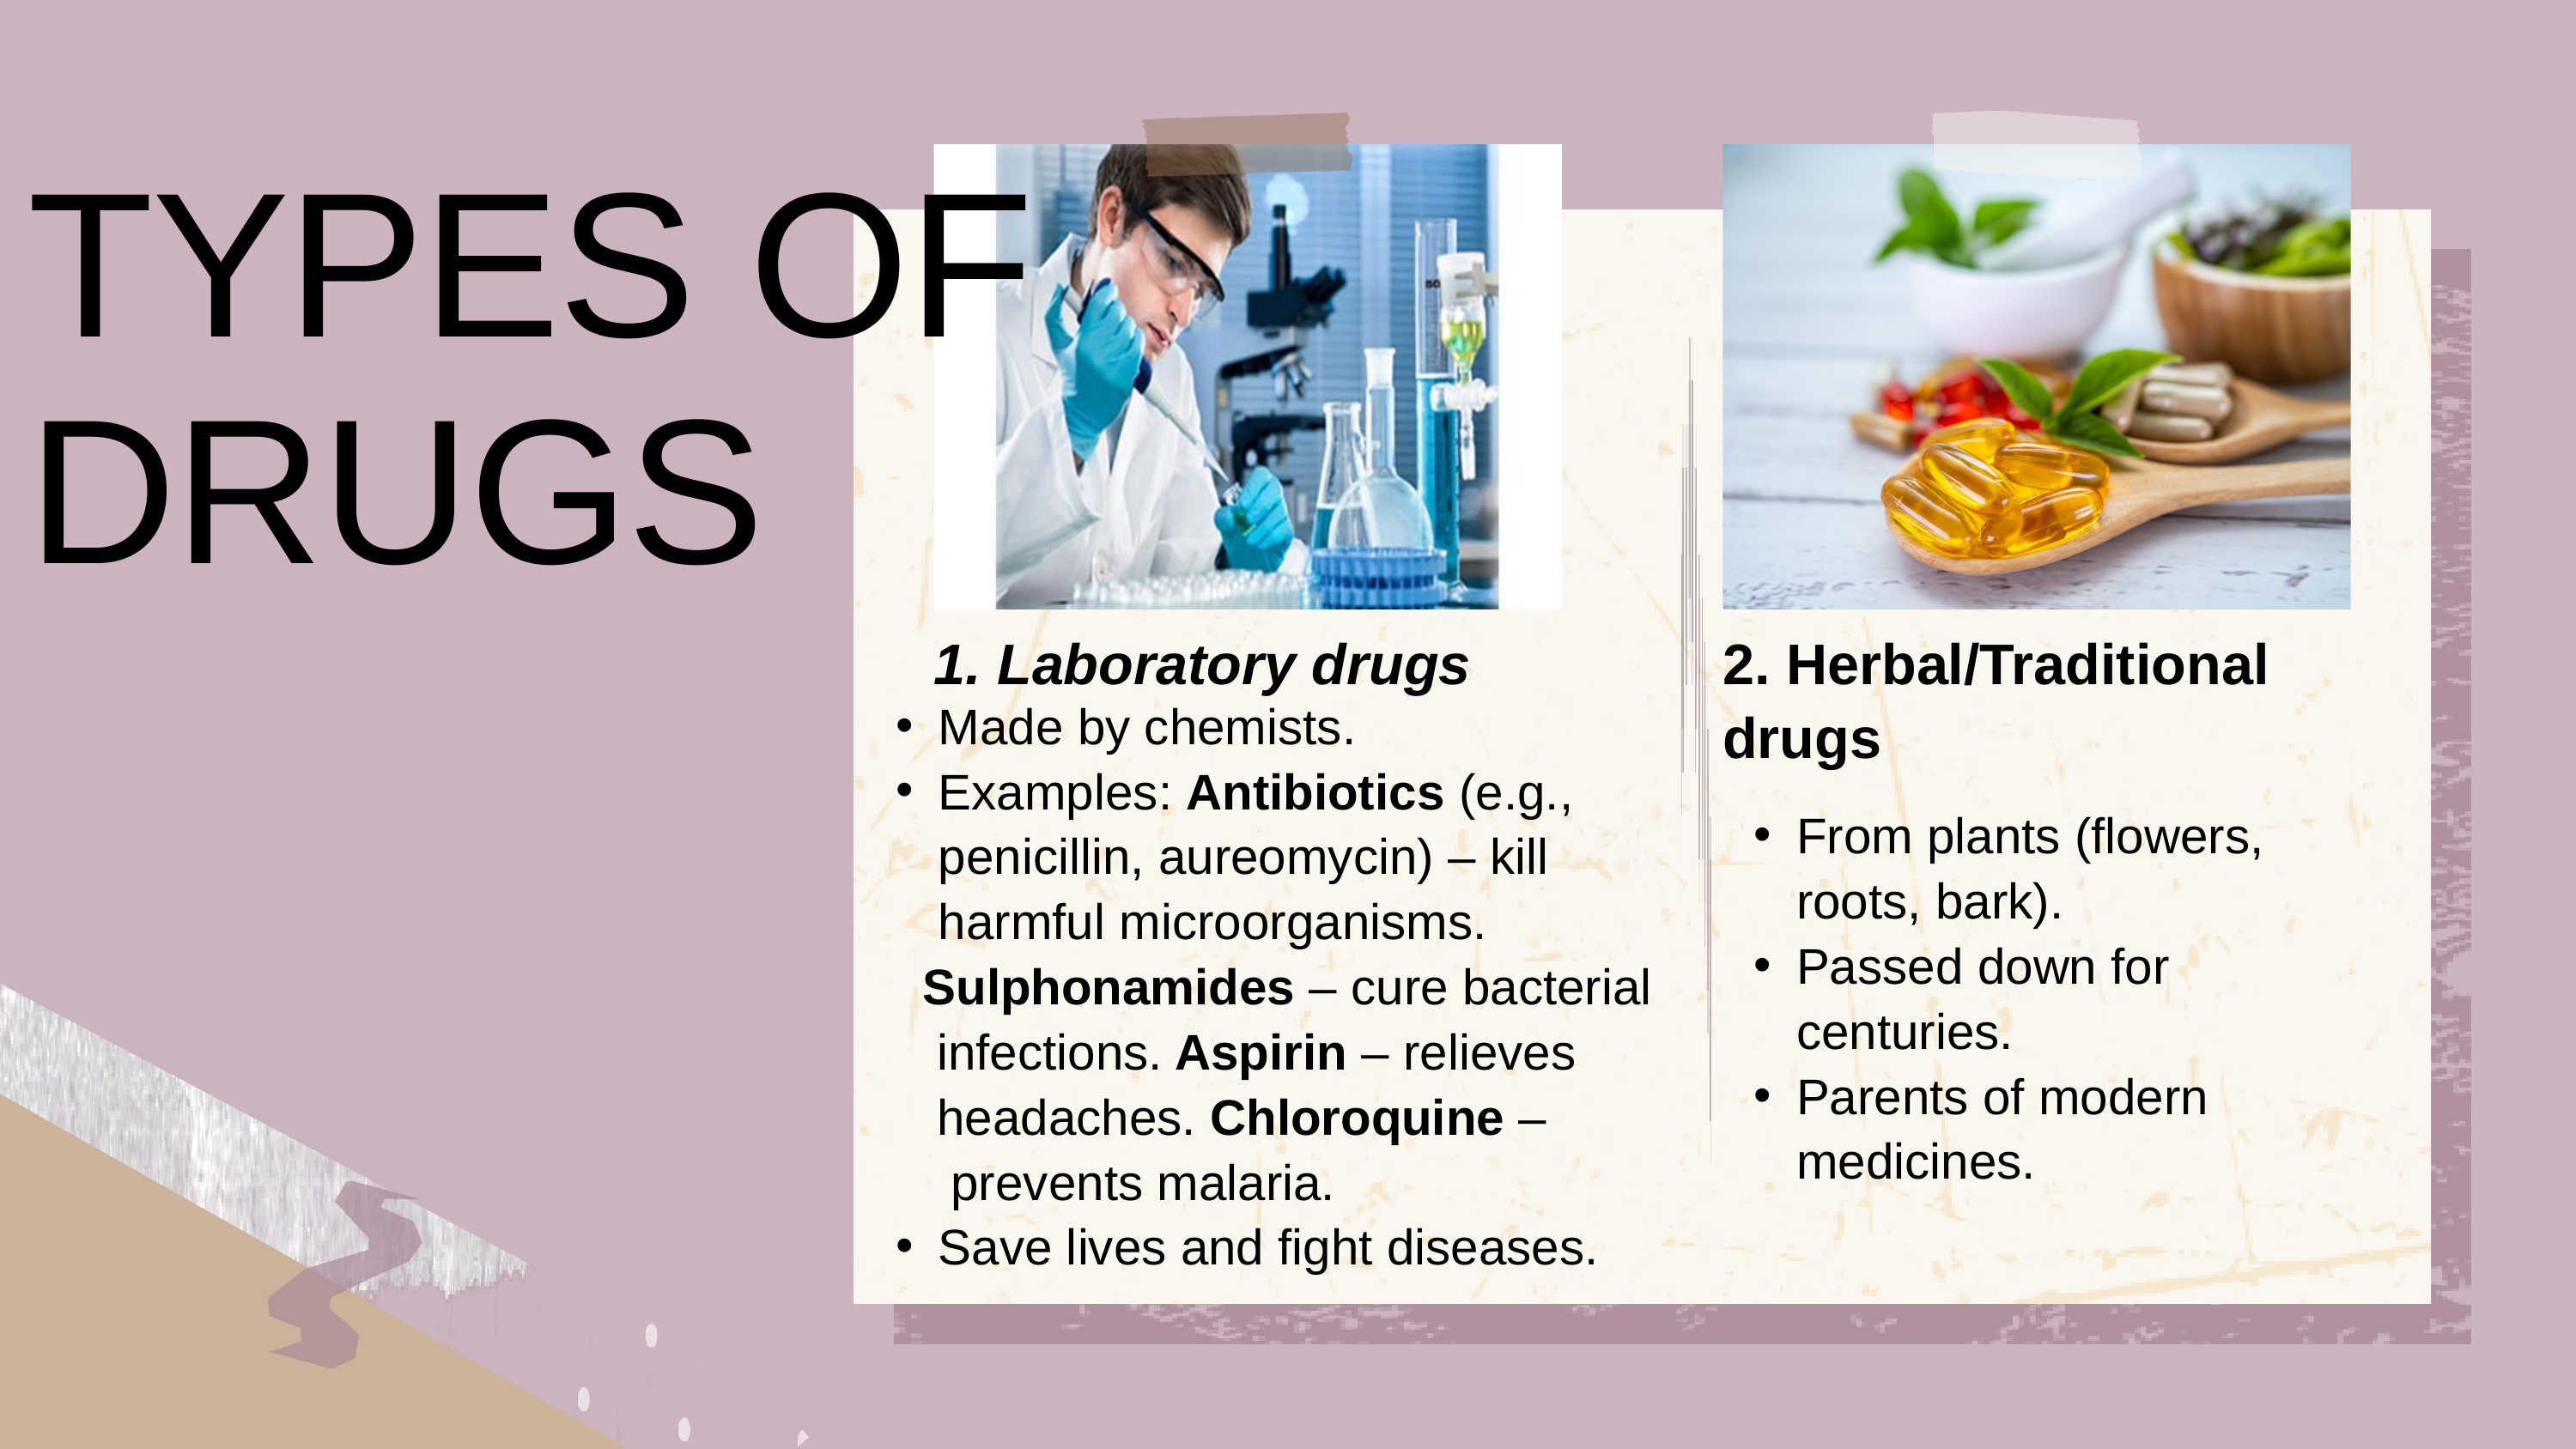

TYPES OF DRUGS

1. Laboratory drugs
2. Herbal/Traditional drugs
Made by chemists.
Examples: Antibiotics (e.g., penicillin, aureomycin) – kill harmful microorganisms.
     Sulphonamides – cure bacterial
      infections. Aspirin – relieves
      headaches. Chloroquine –
       prevents malaria.
Save lives and fight diseases.

From plants (flowers, roots, bark).
Passed down for centuries.
Parents of modern medicines.